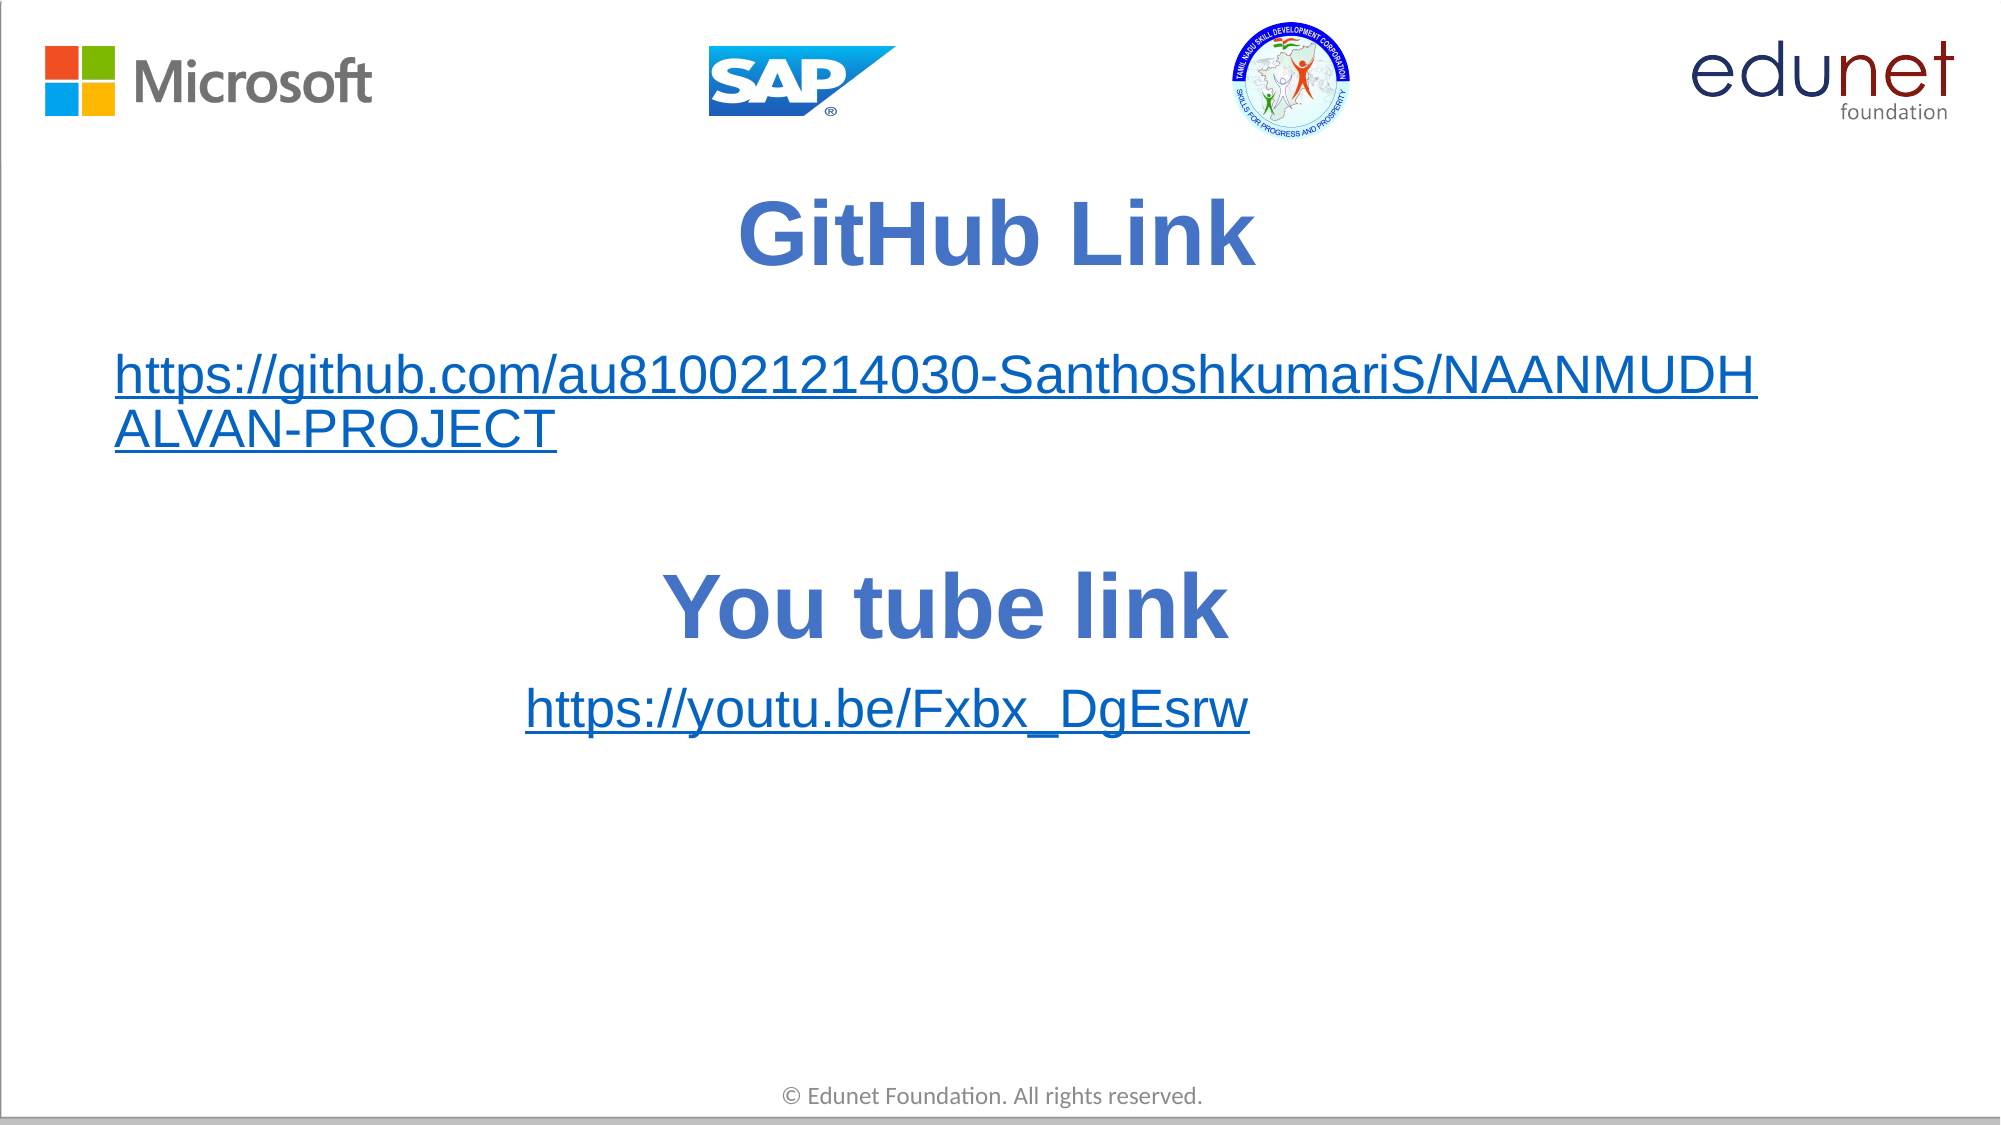

# GitHub Link
https://github.com/au810021214030-SanthoshkumariS/NAANMUDHALVAN-PROJECT

             You tube link
           https://youtu.be/Fxbx_DgEsrw

© Edunet Foundation. All rights reserved.